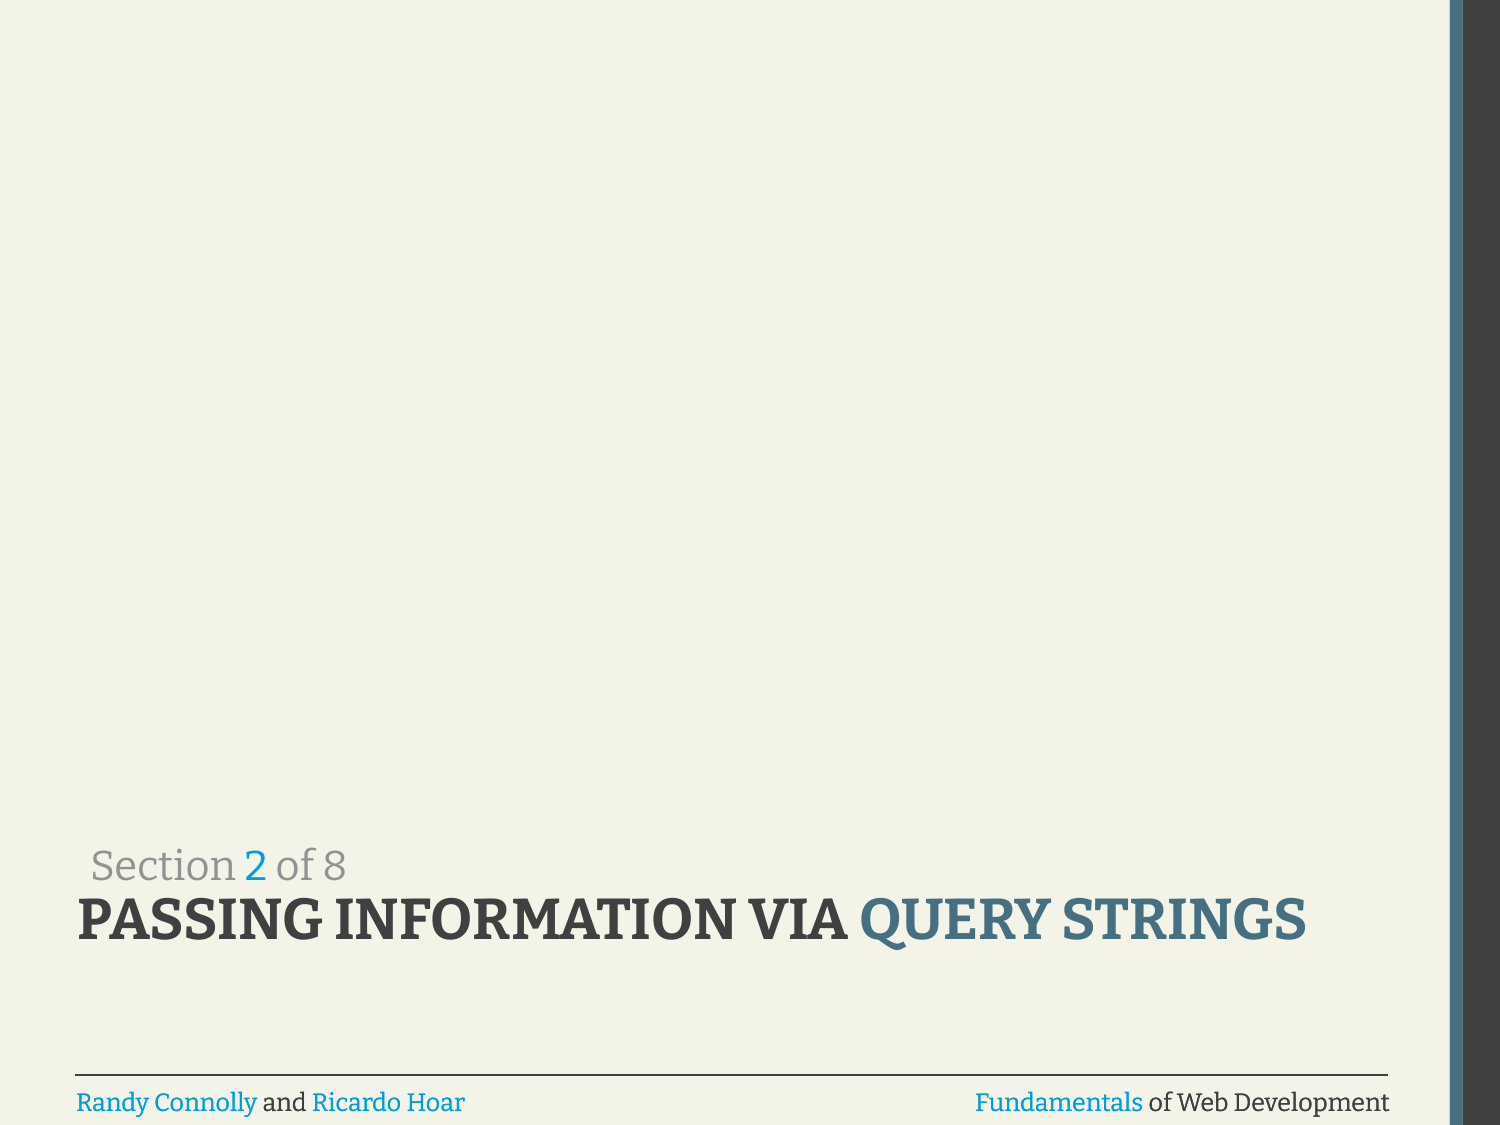

Section 2 of 8
# Passing Information via Query Strings